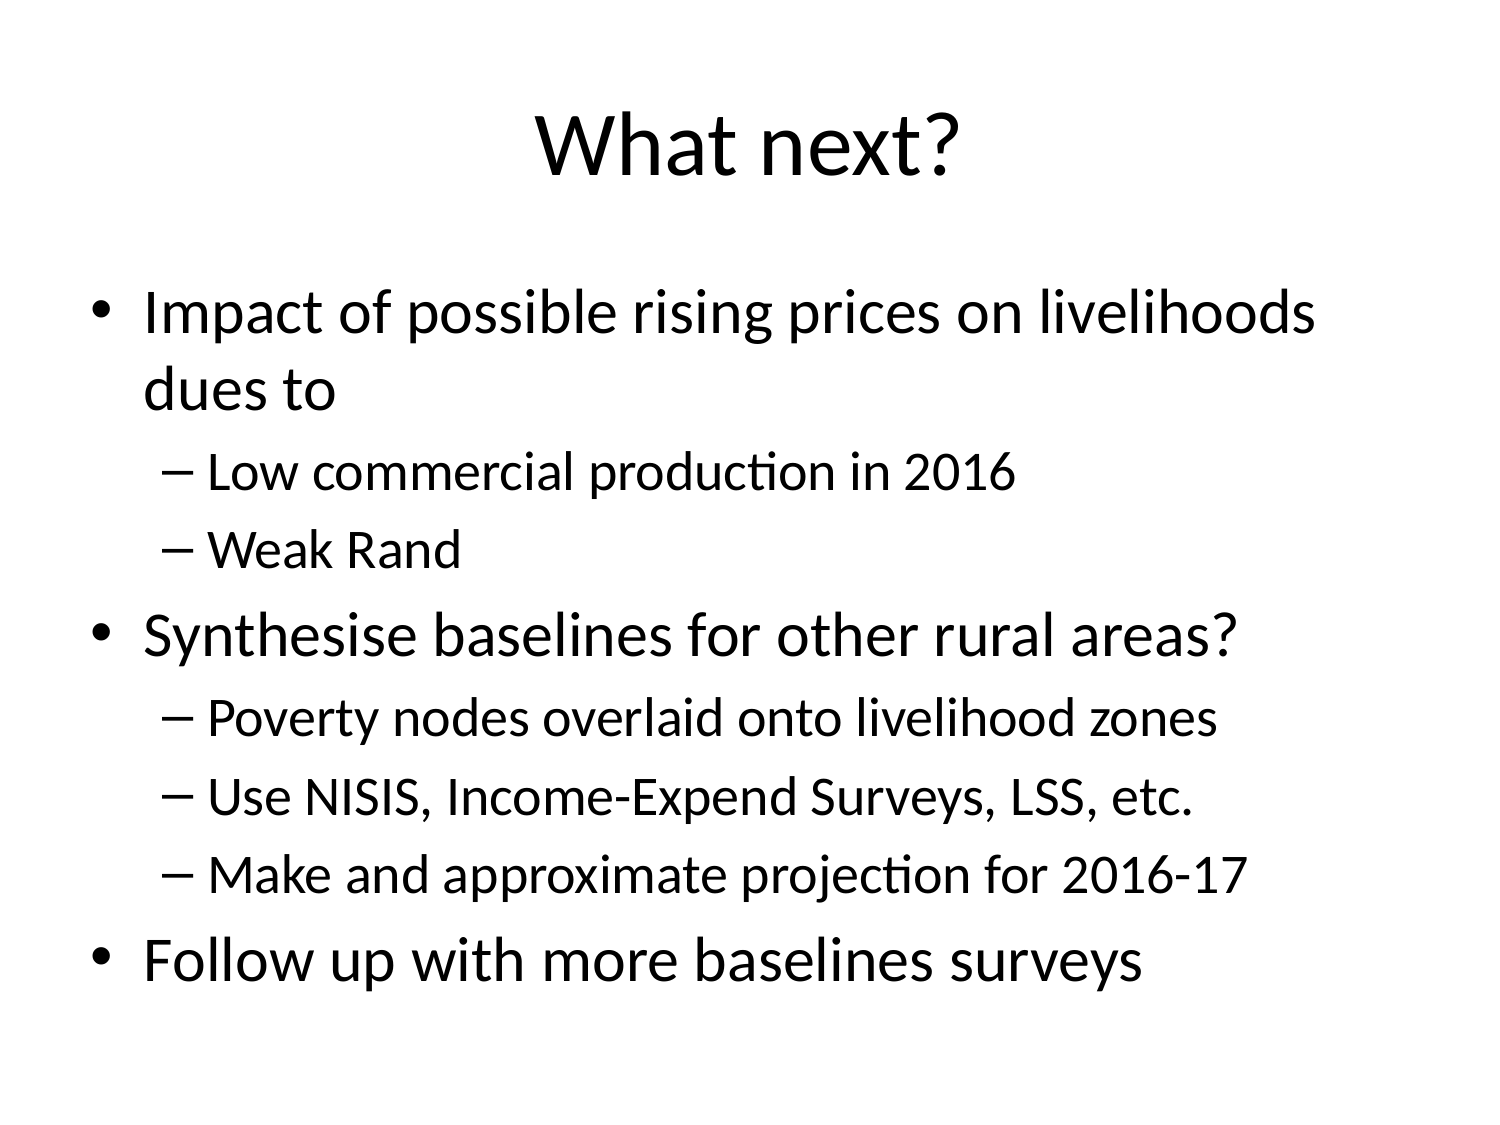

# What next?
Impact of possible rising prices on livelihoods dues to
Low commercial production in 2016
Weak Rand
Synthesise baselines for other rural areas?
Poverty nodes overlaid onto livelihood zones
Use NISIS, Income-Expend Surveys, LSS, etc.
Make and approximate projection for 2016-17
Follow up with more baselines surveys